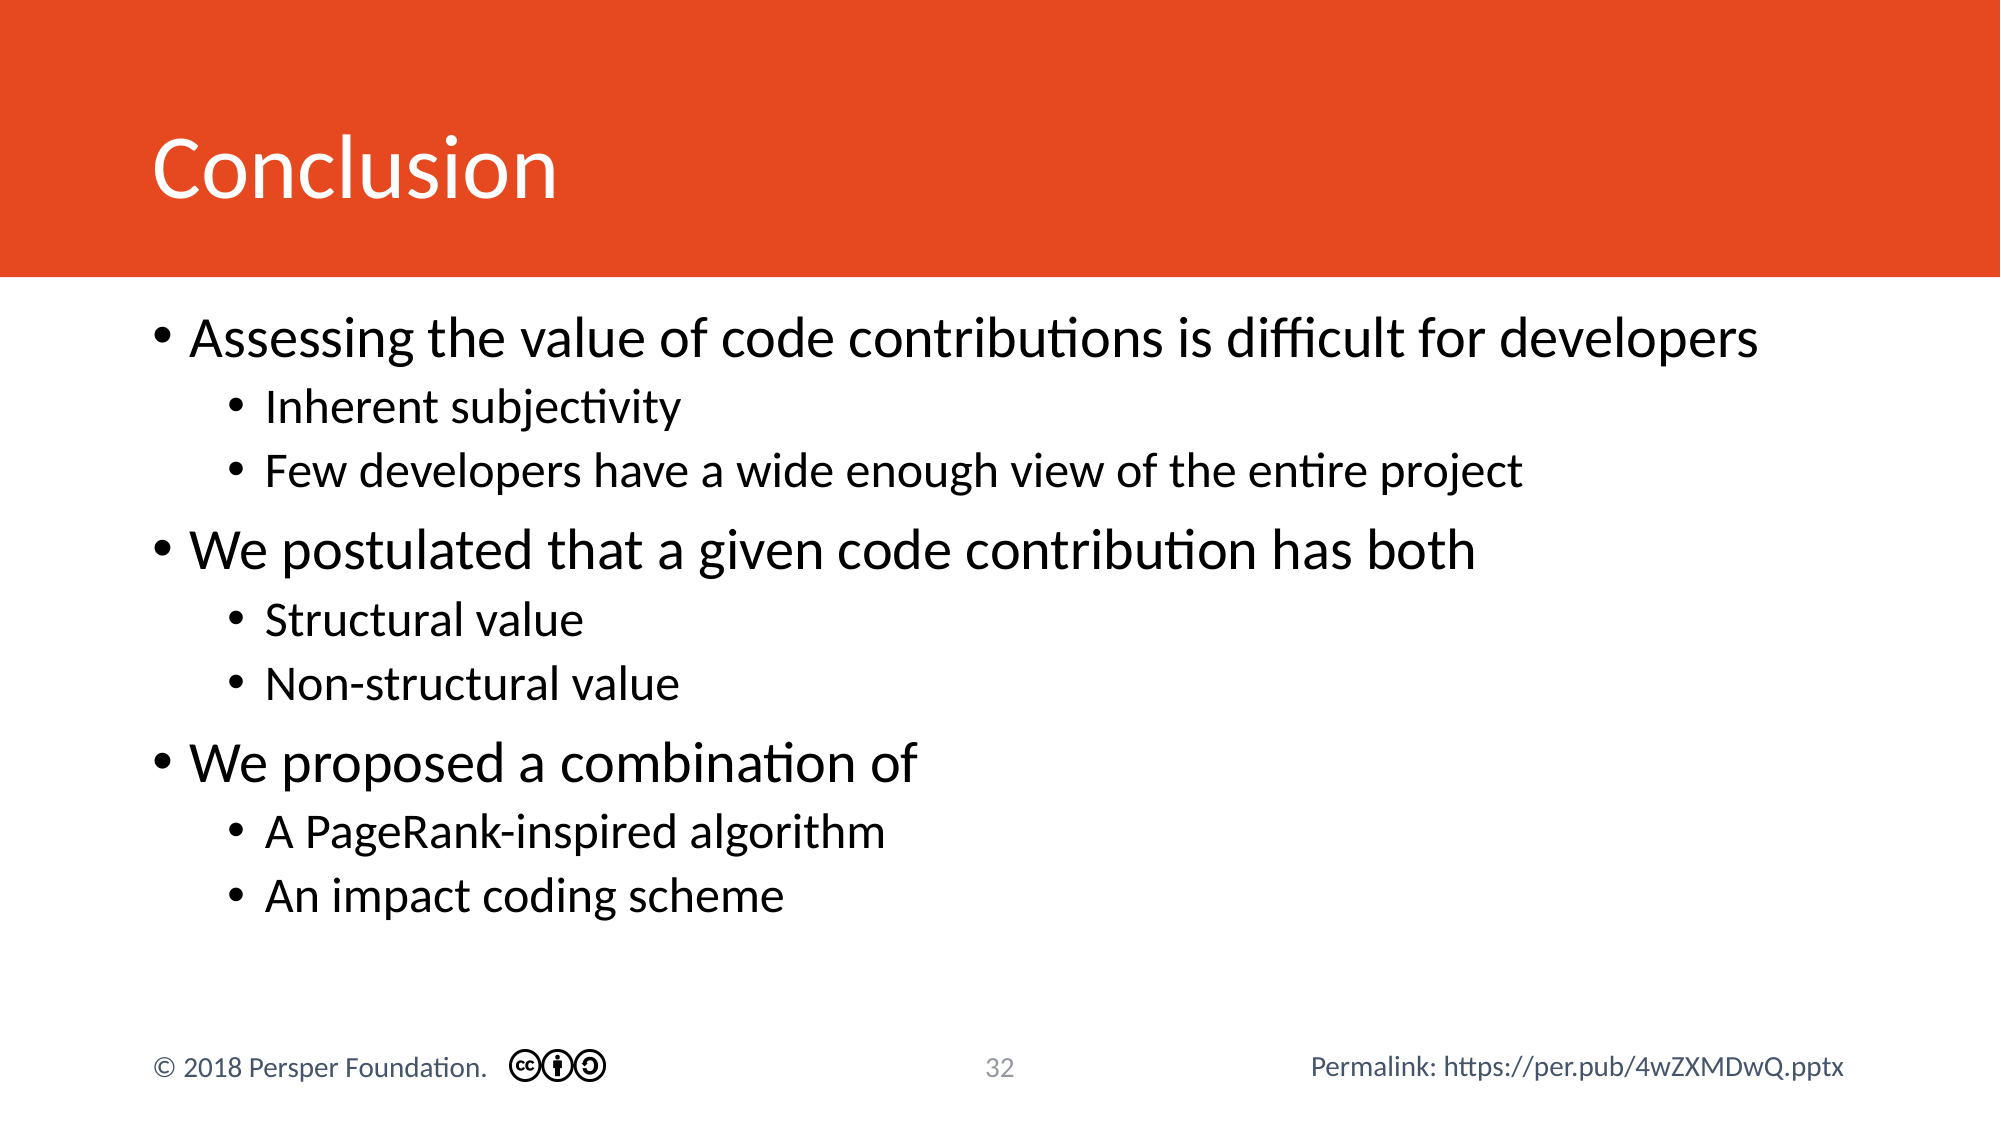

# Conclusion
Assessing the value of code contributions is difficult for developers
Inherent subjectivity
Few developers have a wide enough view of the entire project
We postulated that a given code contribution has both
Structural value
Non-structural value
We proposed a combination of
A PageRank-inspired algorithm
An impact coding scheme

32
© 2018 Persper Foundation.